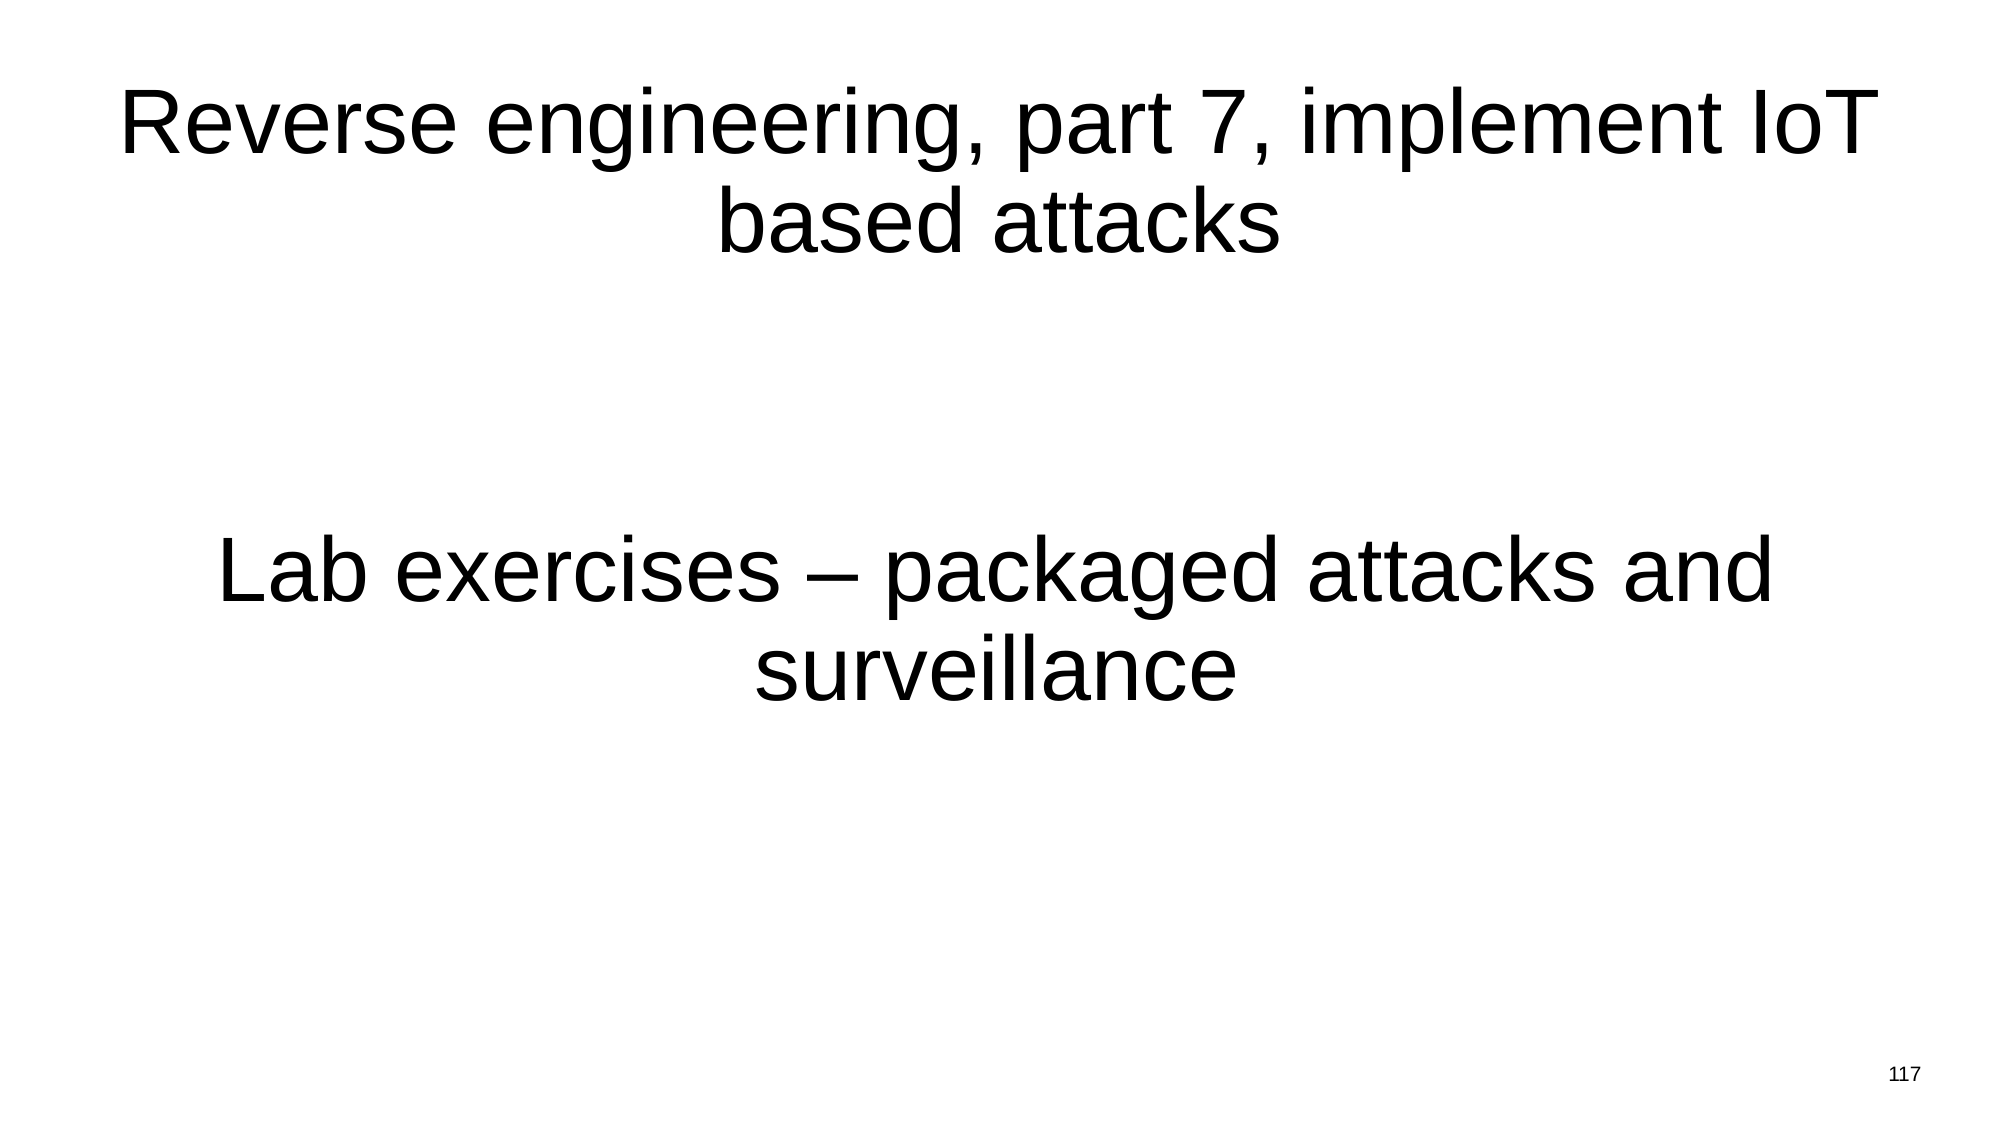

# Reverse engineering, part 7, implement IoT based attacks
Lab exercises – packaged attacks and surveillance

117